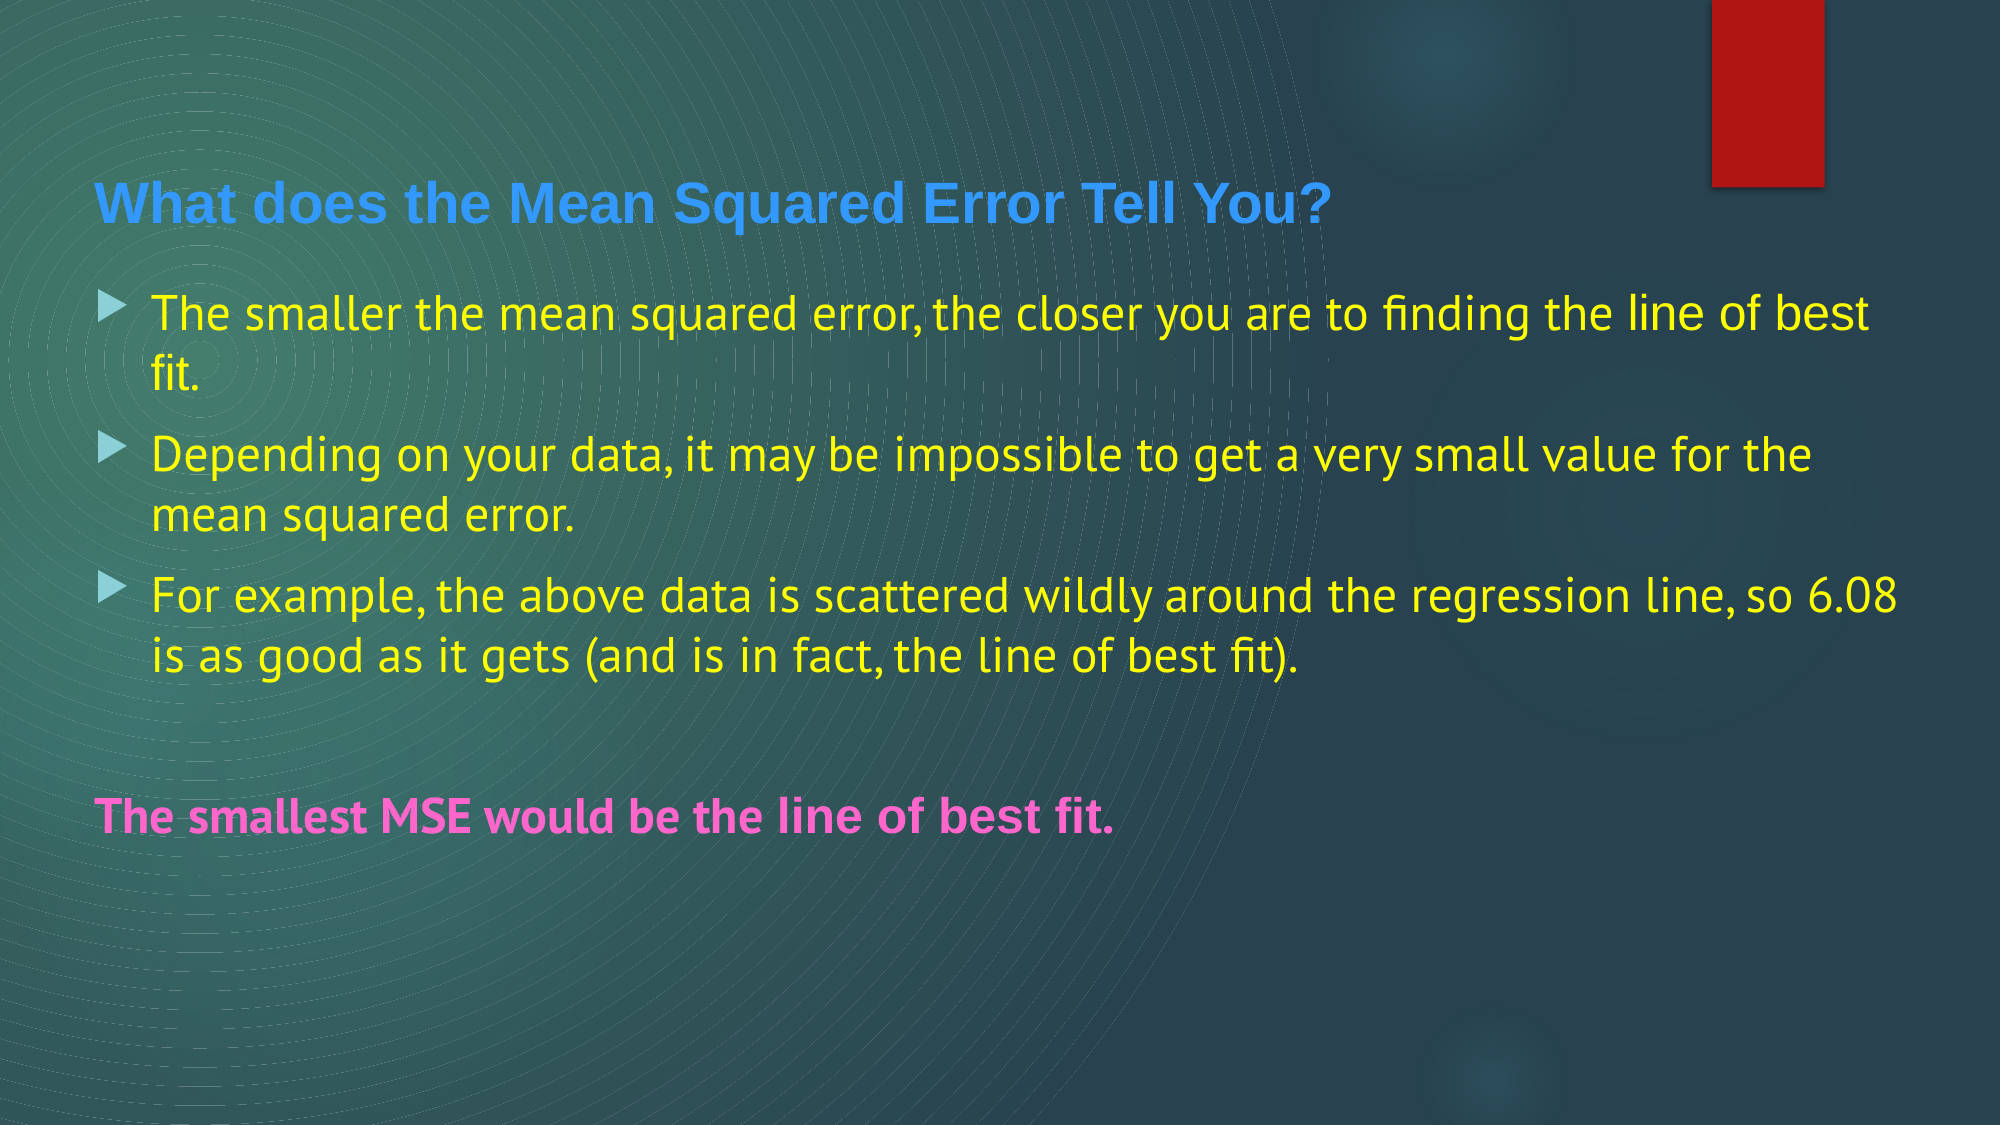

What does the Mean Squared Error Tell You?
The smaller the mean squared error, the closer you are to finding the line of best fit.
Depending on your data, it may be impossible to get a very small value for the mean squared error.
For example, the above data is scattered wildly around the regression line, so 6.08 is as good as it gets (and is in fact, the line of best fit).

The smallest MSE would be the line of best fit.